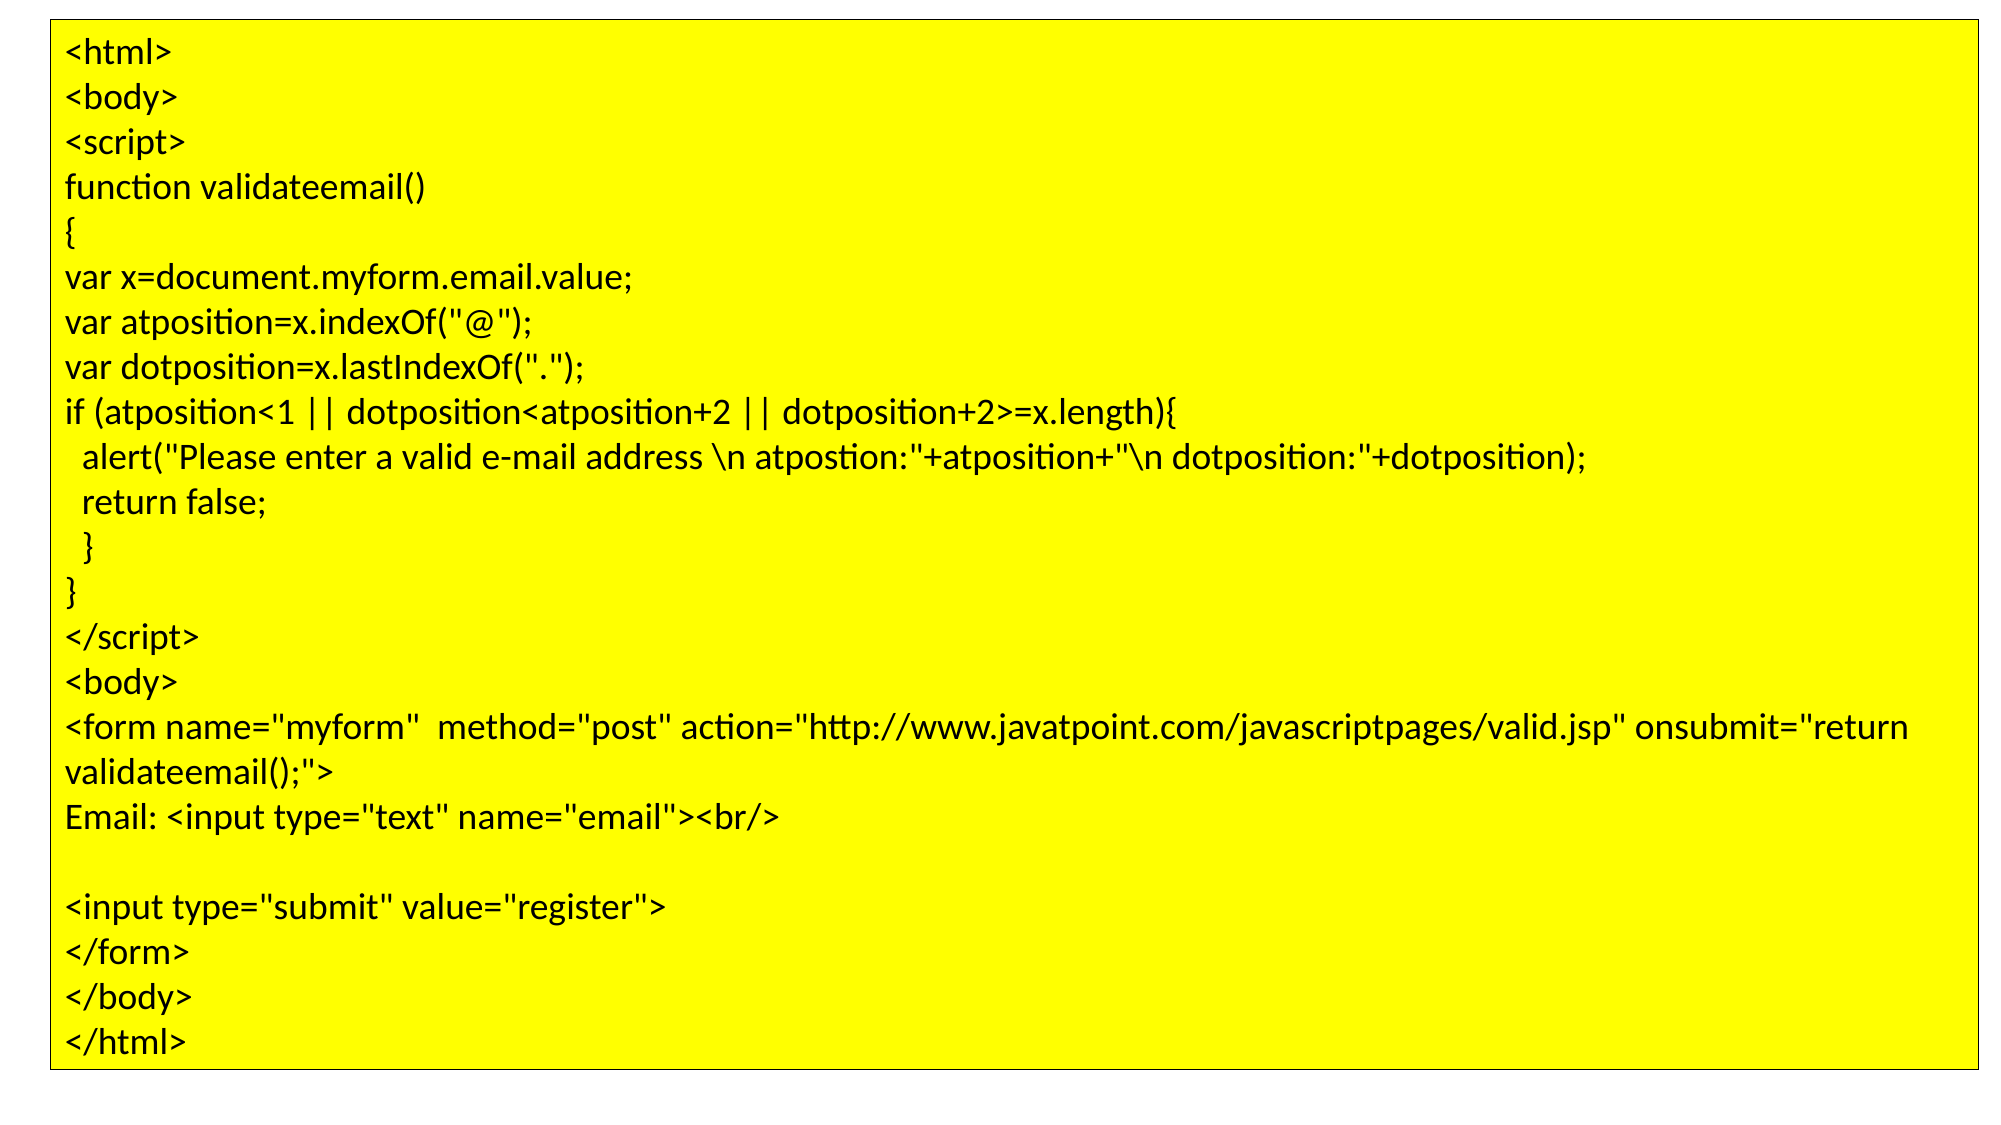

<html>
<body>
<script>
function validateemail()
{
var x=document.myform.email.value;
var atposition=x.indexOf("@");
var dotposition=x.lastIndexOf(".");
if (atposition<1 || dotposition<atposition+2 || dotposition+2>=x.length){
  alert("Please enter a valid e-mail address \n atpostion:"+atposition+"\n dotposition:"+dotposition);
  return false;
  }
}
</script>
<body>
<form name="myform"  method="post" action="http://www.javatpoint.com/javascriptpages/valid.jsp" onsubmit="return validateemail();">
Email: <input type="text" name="email"><br/>

<input type="submit" value="register">
</form>
</body>
</html>